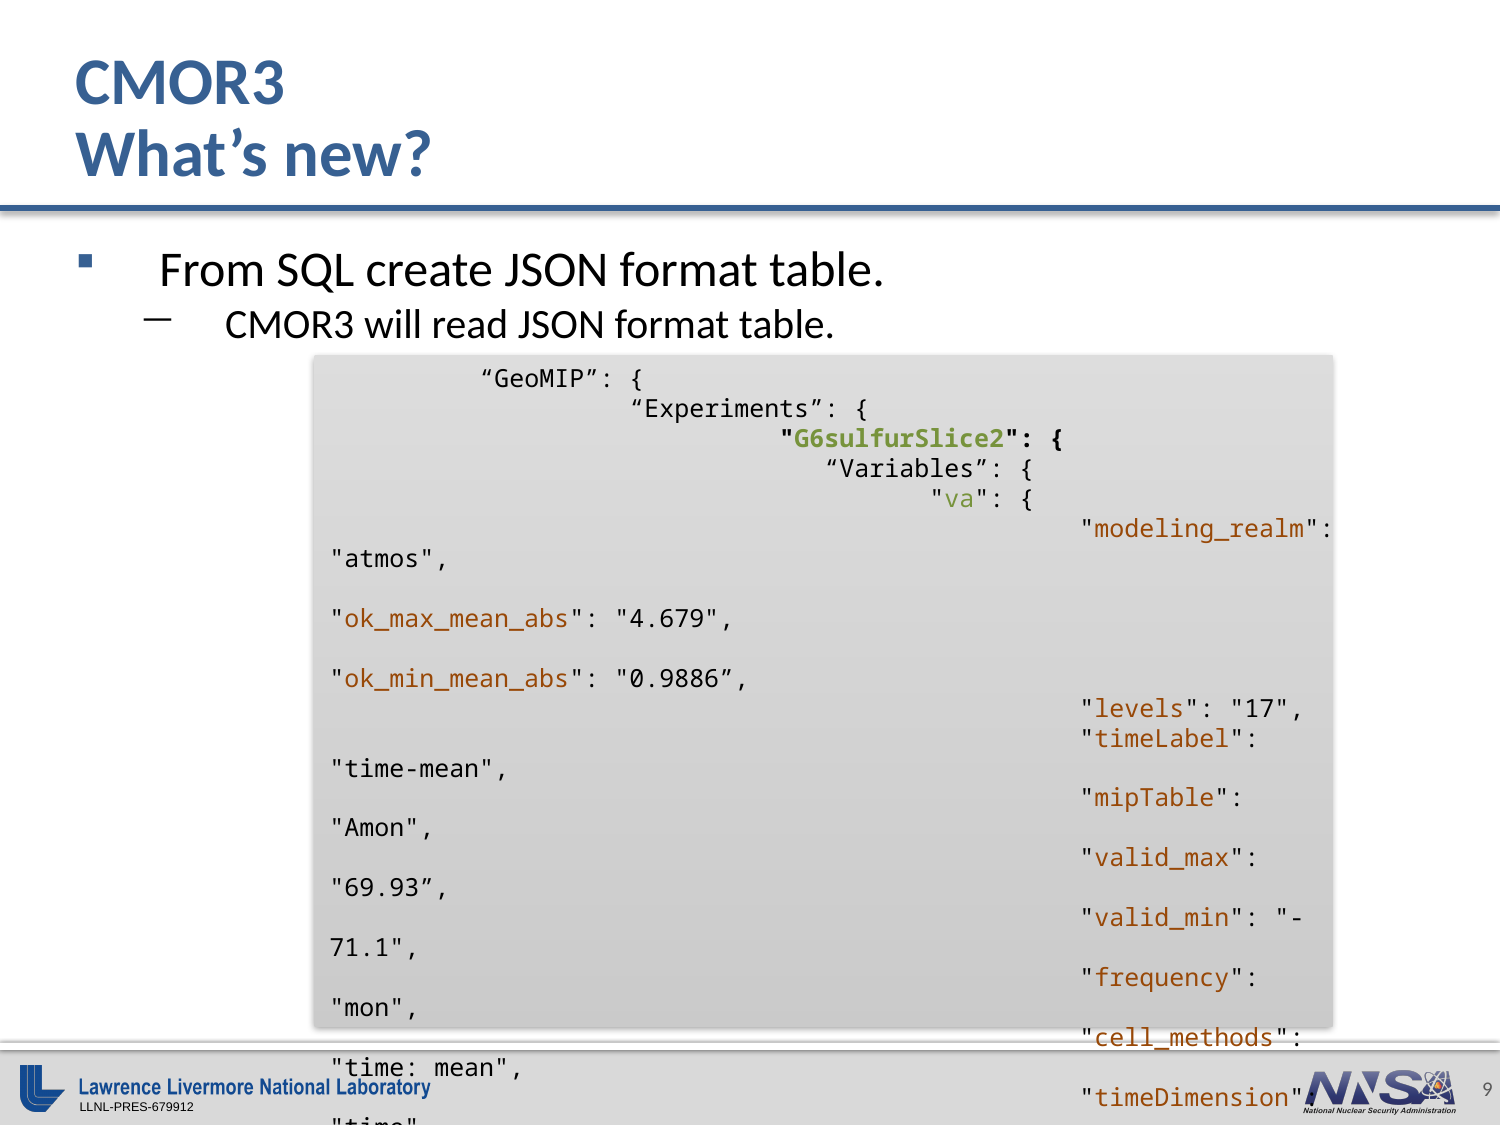

# CMOR3 What’s new?
From SQL create JSON format table.
CMOR3 will read JSON format table.

	“GeoMIP”: {
		“Experiments”: {
			"G6sulfurSlice2": {
			   “Variables”: {
				"va": {
					"modeling_realm": "atmos",
					"ok_max_mean_abs": "4.679",
					"ok_min_mean_abs": "0.9886”,
					"levels": "17",
					"timeLabel": "time-mean",
					"mipTable": "Amon",
					"valid_max": "69.93”,
					"valid_min": "-71.1",
					"frequency": "mon",
					"cell_methods": "time: mean",
					"timeDimension": "time",
					"dimensions": "longitude|latitude|plevs”
					  }
				   }
				}
                  }
			}